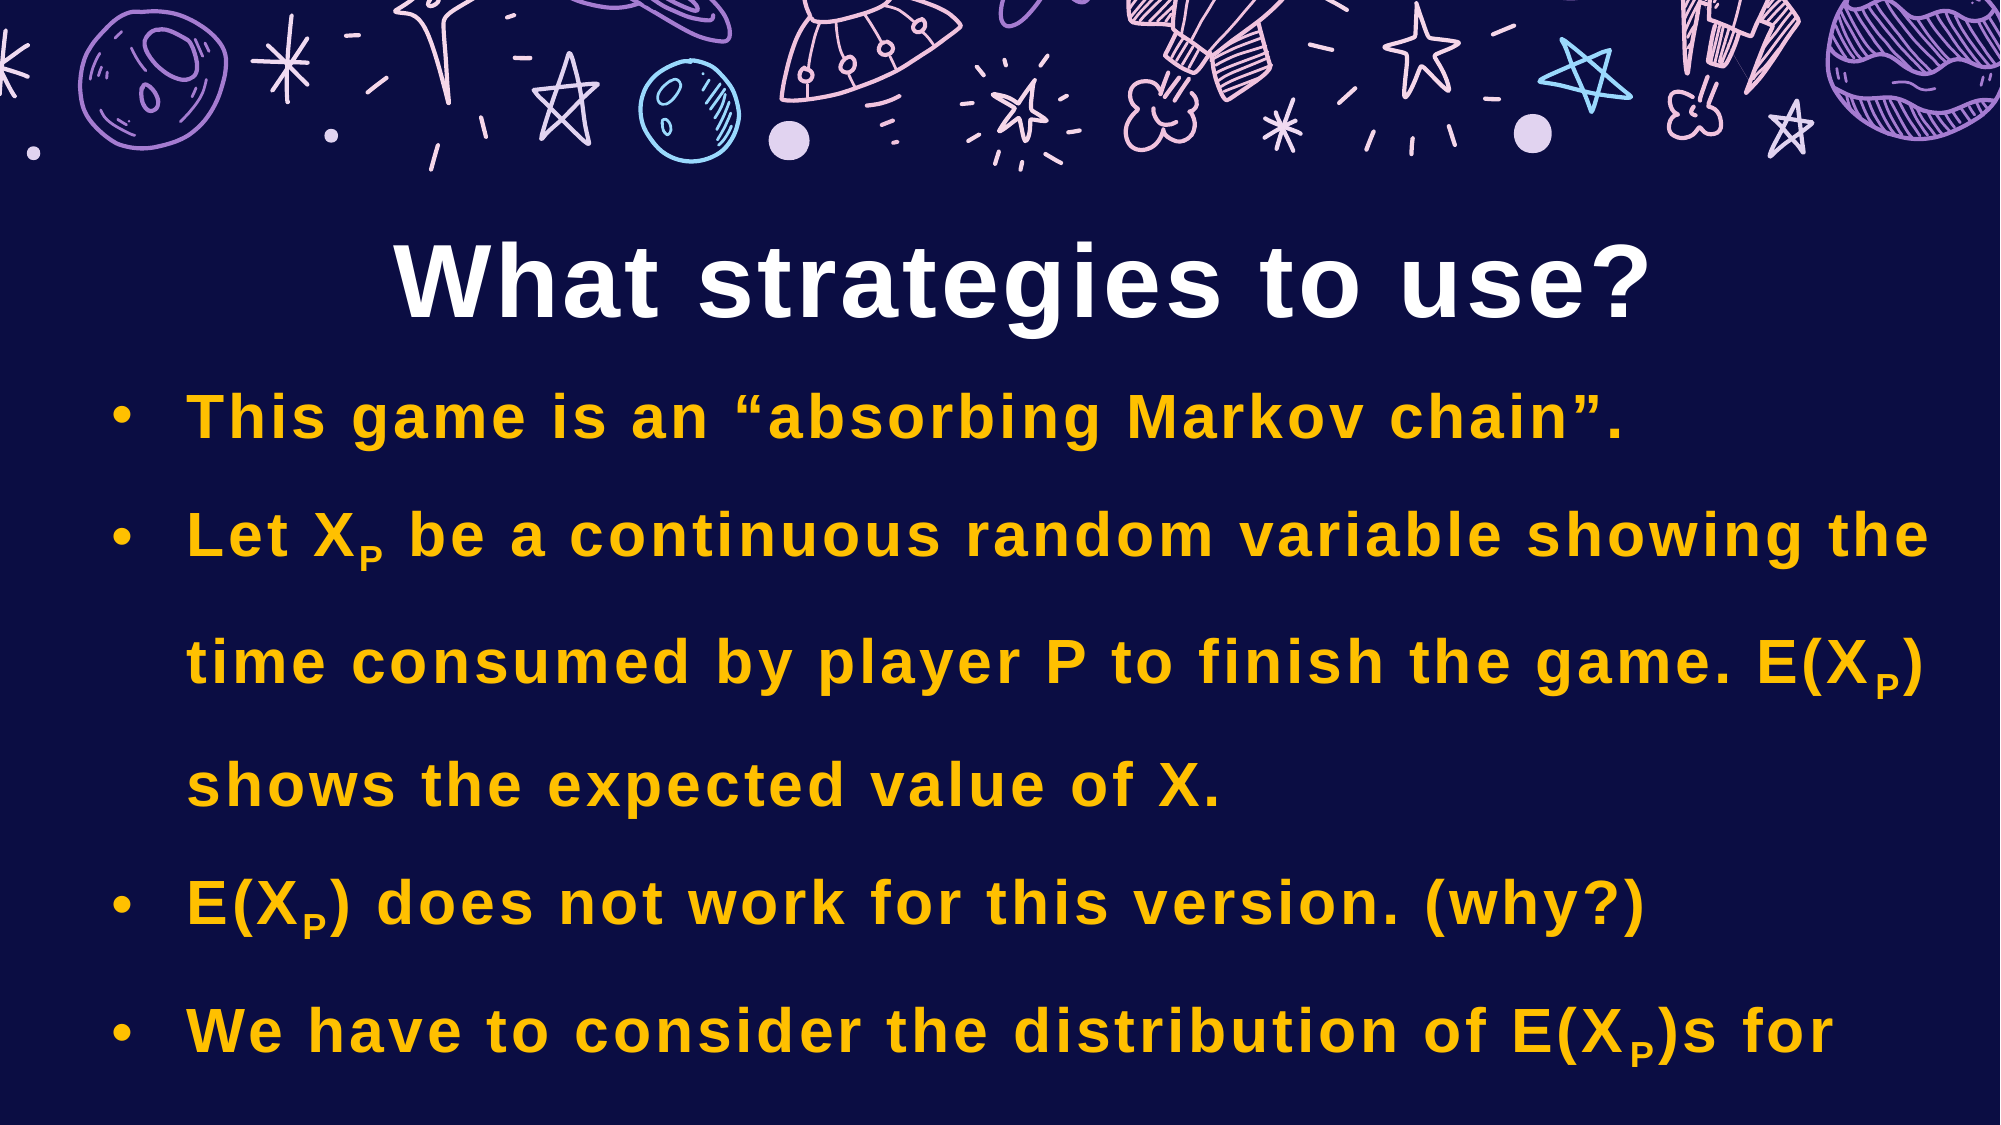

What strategies to use?
This game is an “absorbing Markov chain”.
Let XP be a continuous random variable showing the time consumed by player P to finish the game. E(XP) shows the expected value of X.
E(XP) does not work for this version. (why?)
We have to consider the distribution of E(XP)s for different versions to see if they follow a rule.